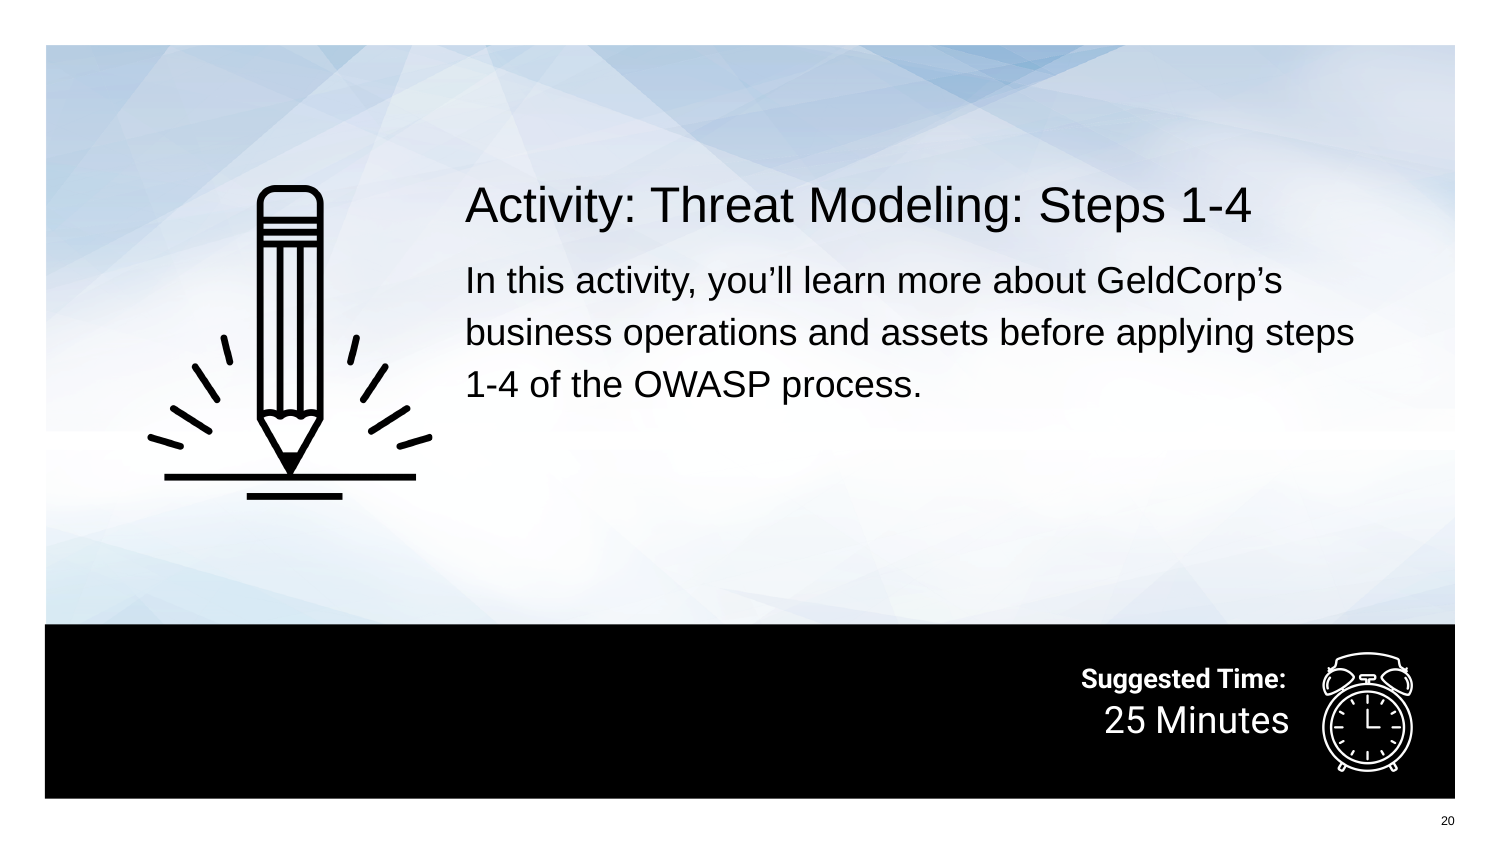

Activity: Threat Modeling: Steps 1-4
In this activity, you’ll learn more about GeldCorp’s
business operations and assets before applying steps
1-4 of the OWASP process.

# 25 Minutes
20